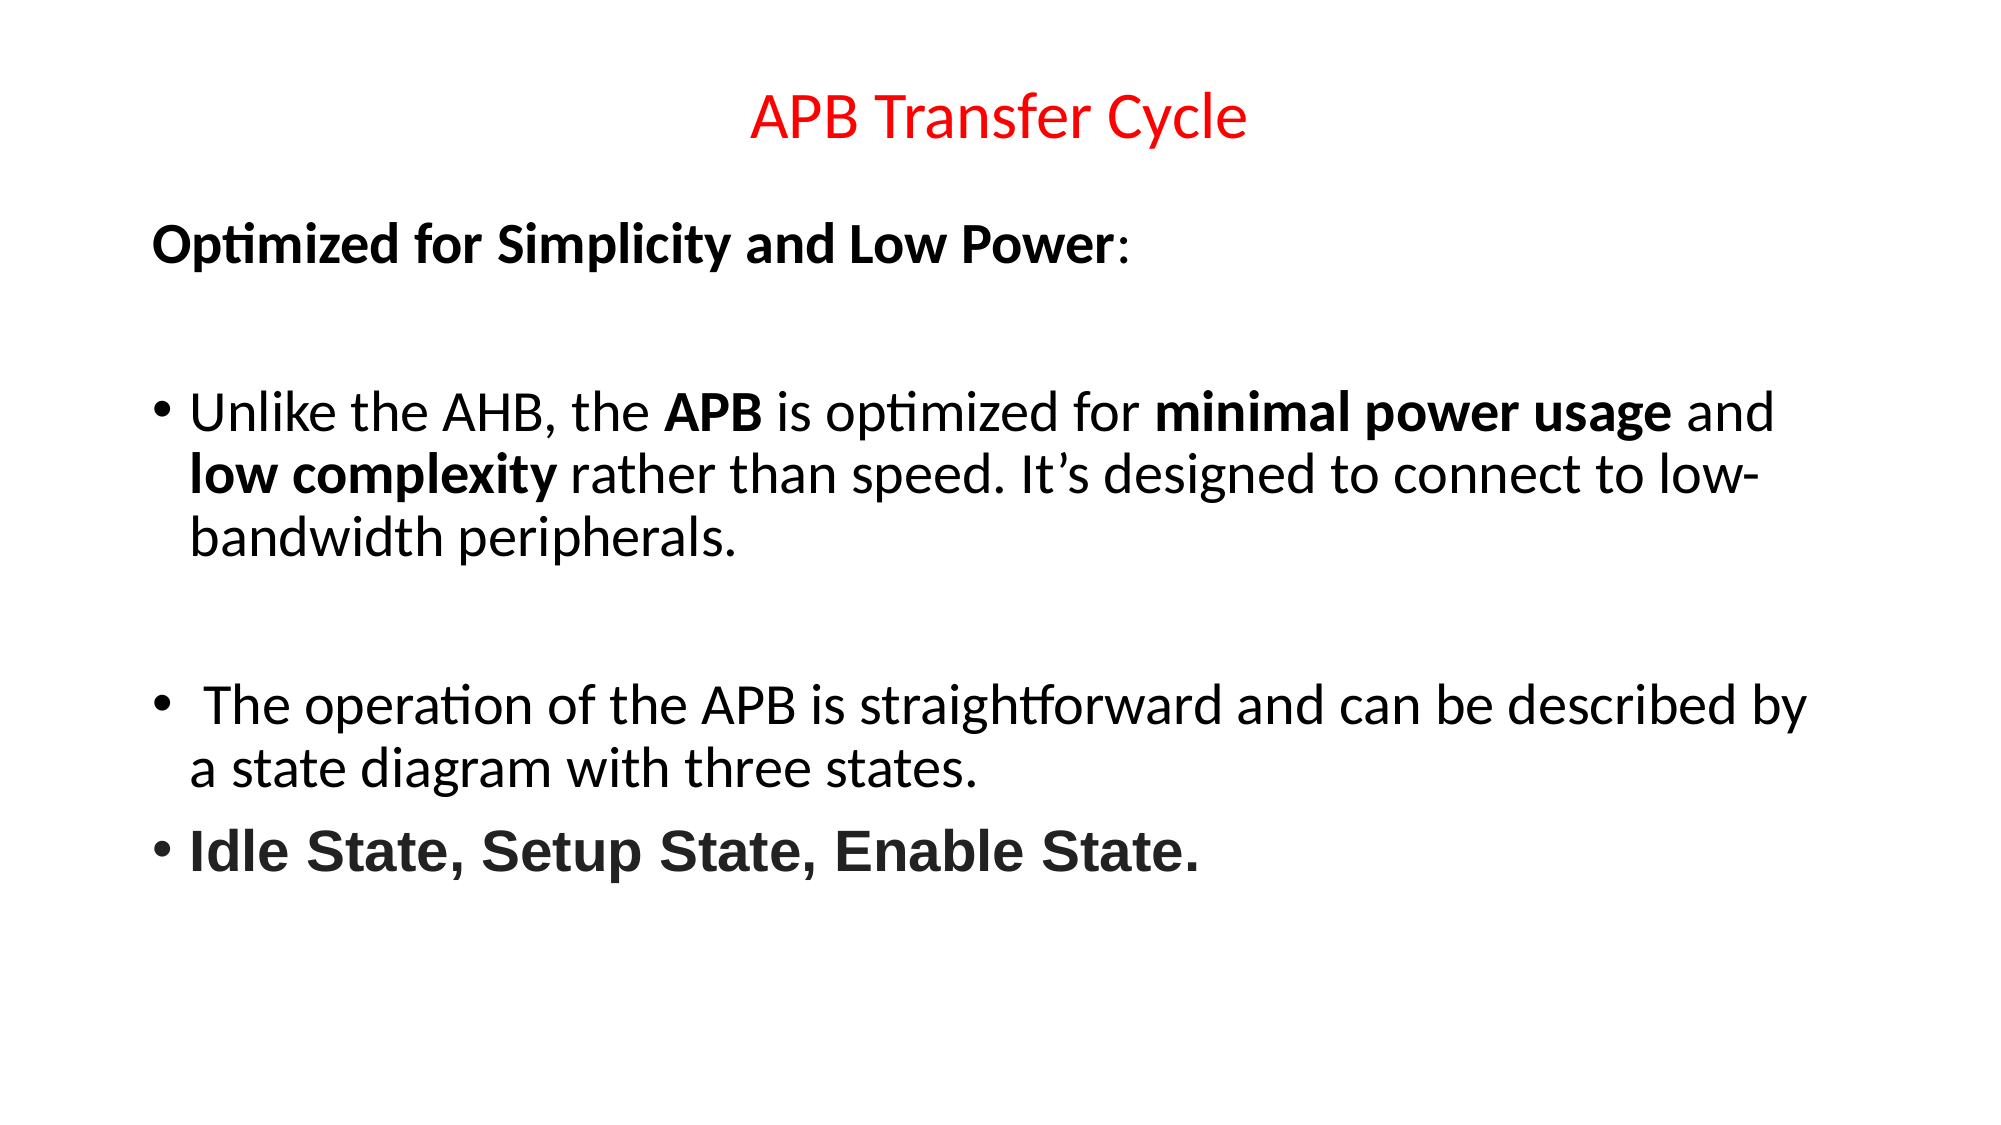

# APB Transfer Cycle
Optimized for Simplicity and Low Power:

Unlike the AHB, the APB is optimized for minimal power usage and low complexity rather than speed. It’s designed to connect to low-bandwidth peripherals.

 The operation of the APB is straightforward and can be described by a state diagram with three states.
Idle State, Setup State, Enable State.